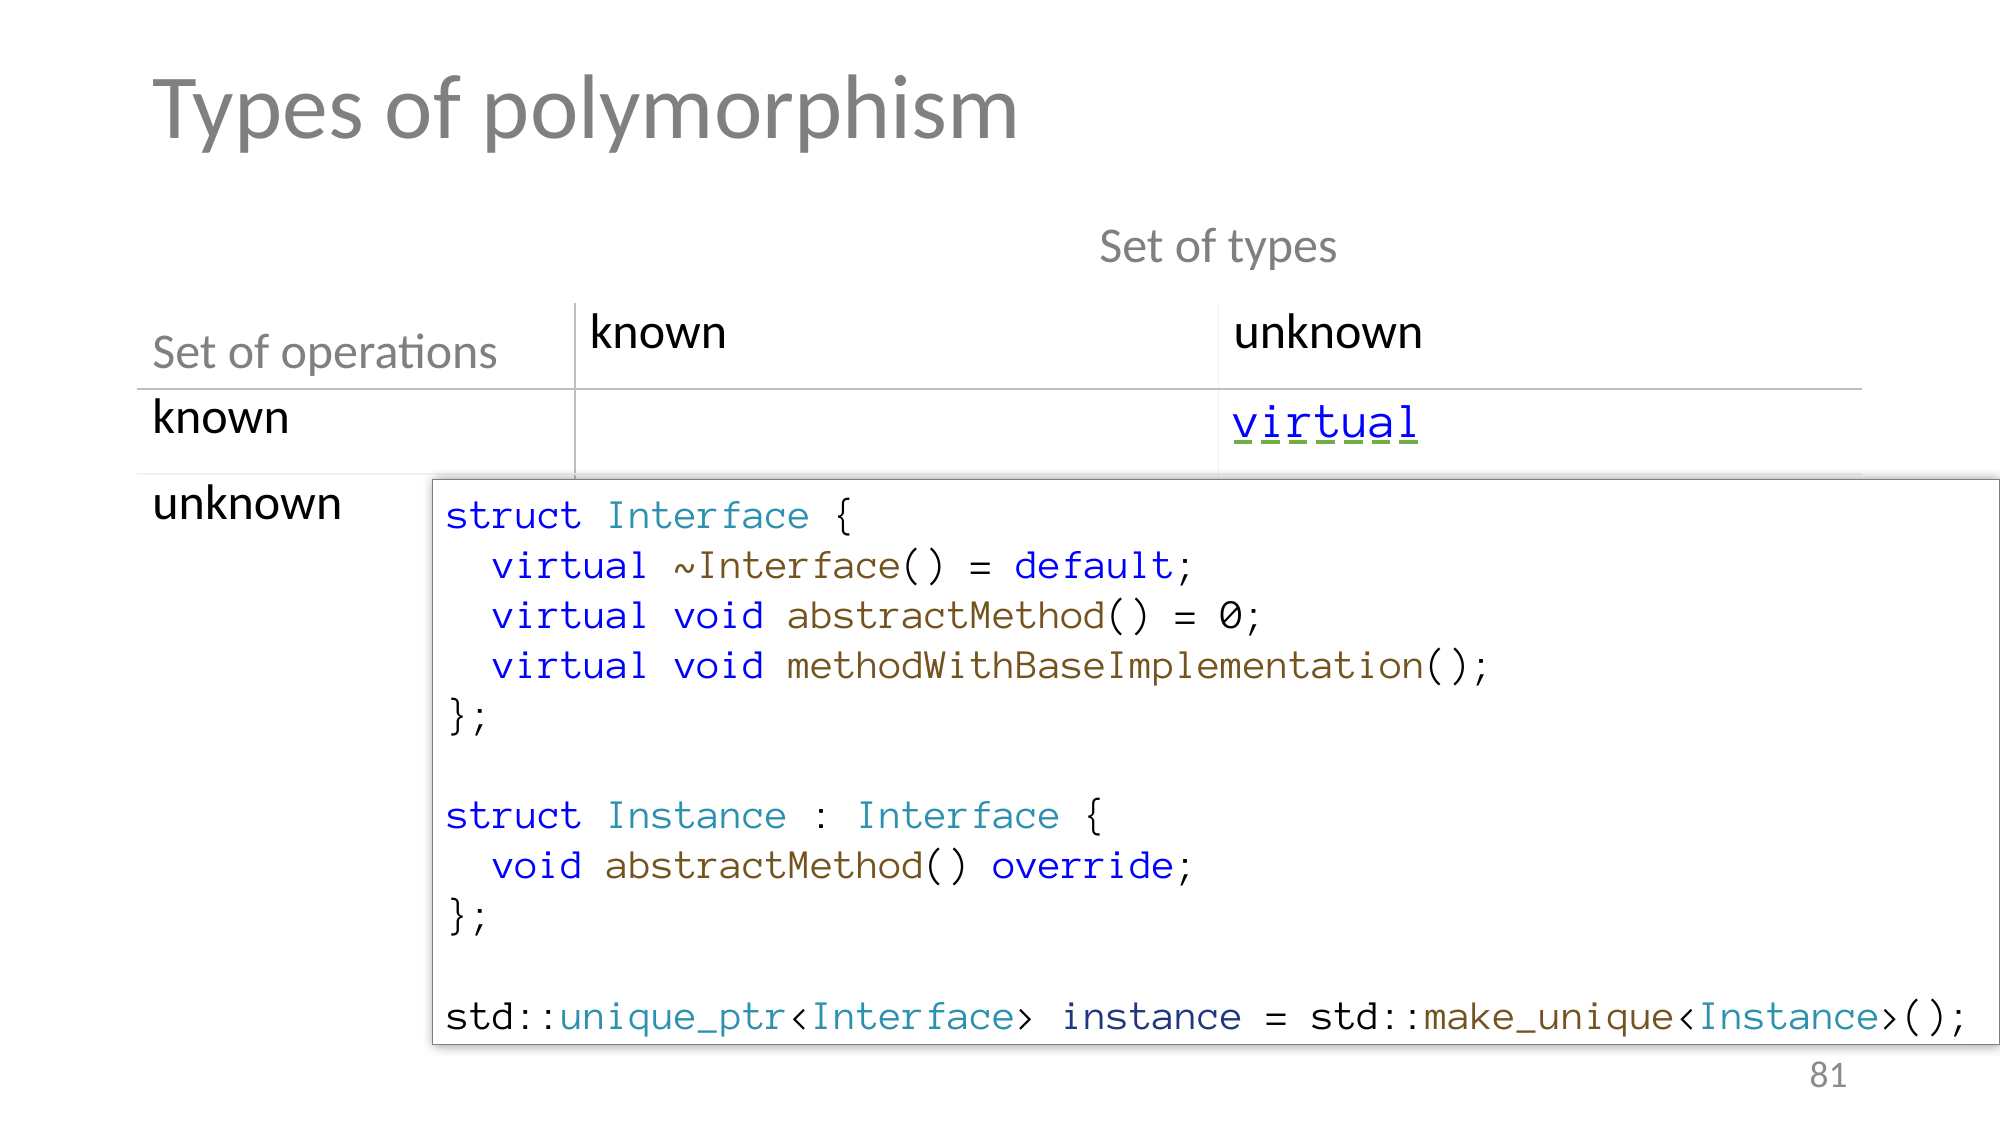

# Types of polymorphism
| Set of operations | Set of types |  |
| --- | --- | --- |
|  | known | unknown |
| known |  | virtual |
| unknown |  |  |
struct Interface {
  virtual ~Interface() = default;
  virtual void abstractMethod() = 0;
  virtual void methodWithBaseImplementation();
};

struct Instance : Interface {
  void abstractMethod() override;
};

std::unique_ptr<Interface> instance = std::make_unique<Instance>();
81